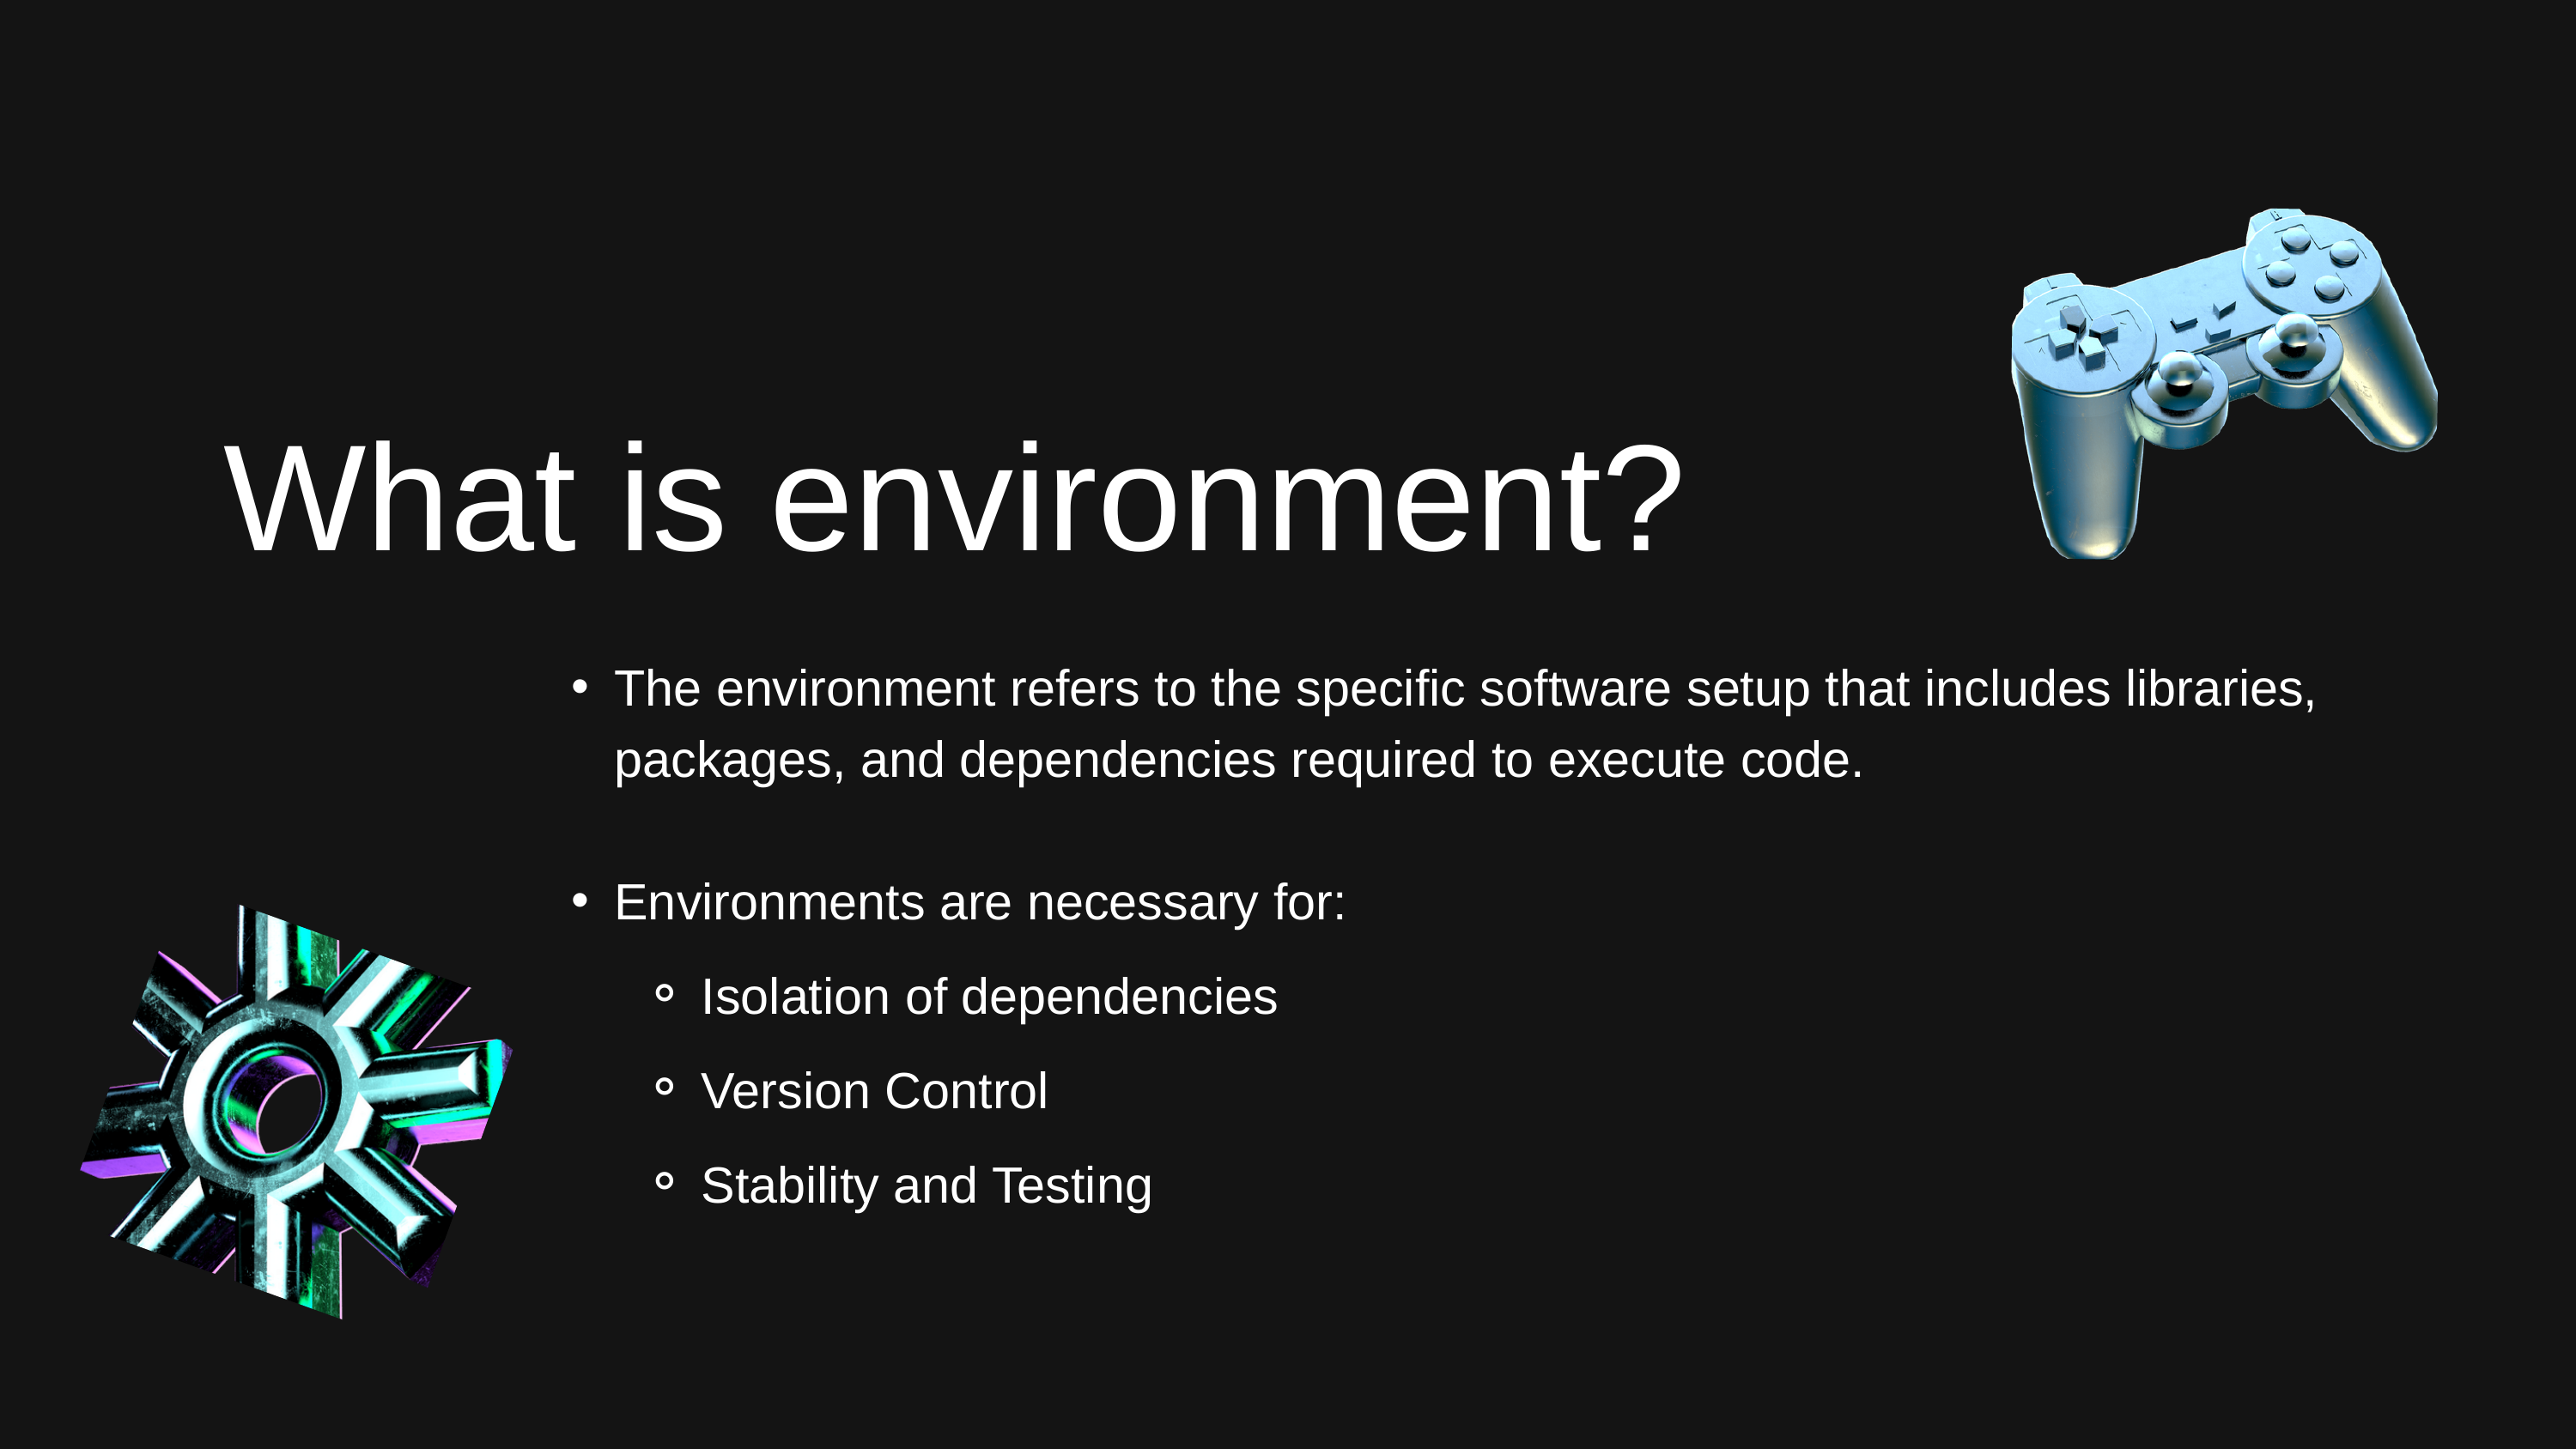

What is environment?
The environment refers to the specific software setup that includes libraries, packages, and dependencies required to execute code.

Environments are necessary for:
Isolation of dependencies
Version Control
Stability and Testing